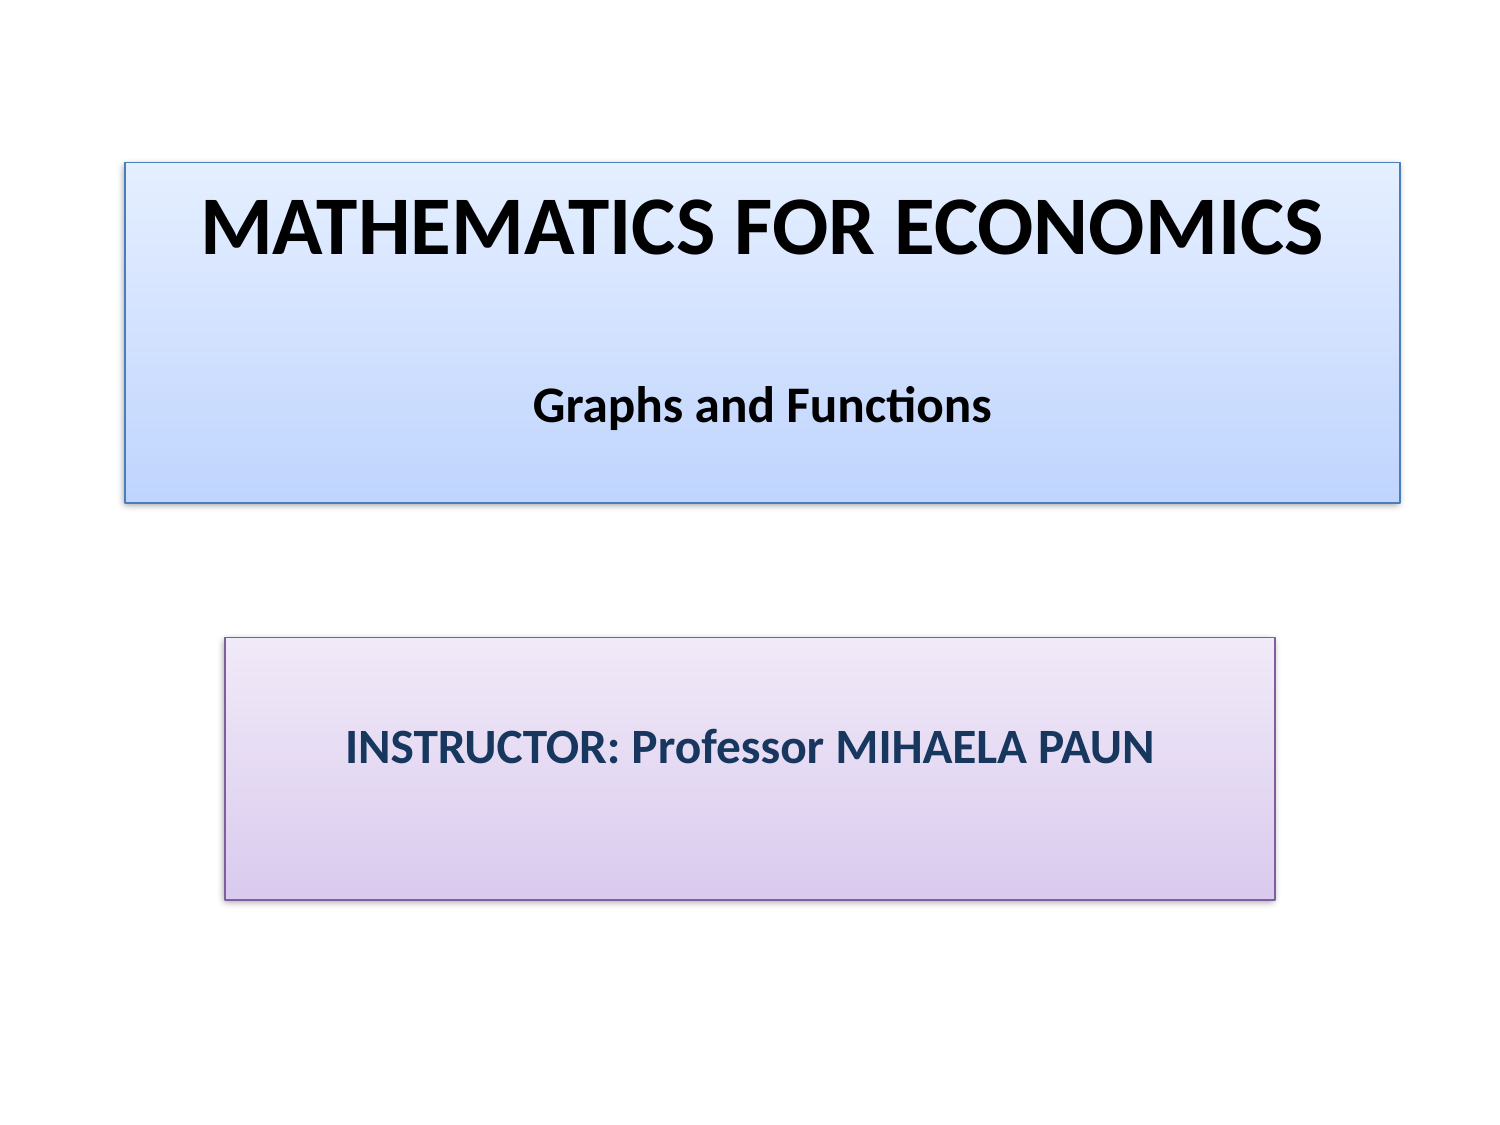

# MATHEMATICS FOR ECONOMICS Graphs and Functions

INSTRUCTOR: Professor MIHAELA PAUN